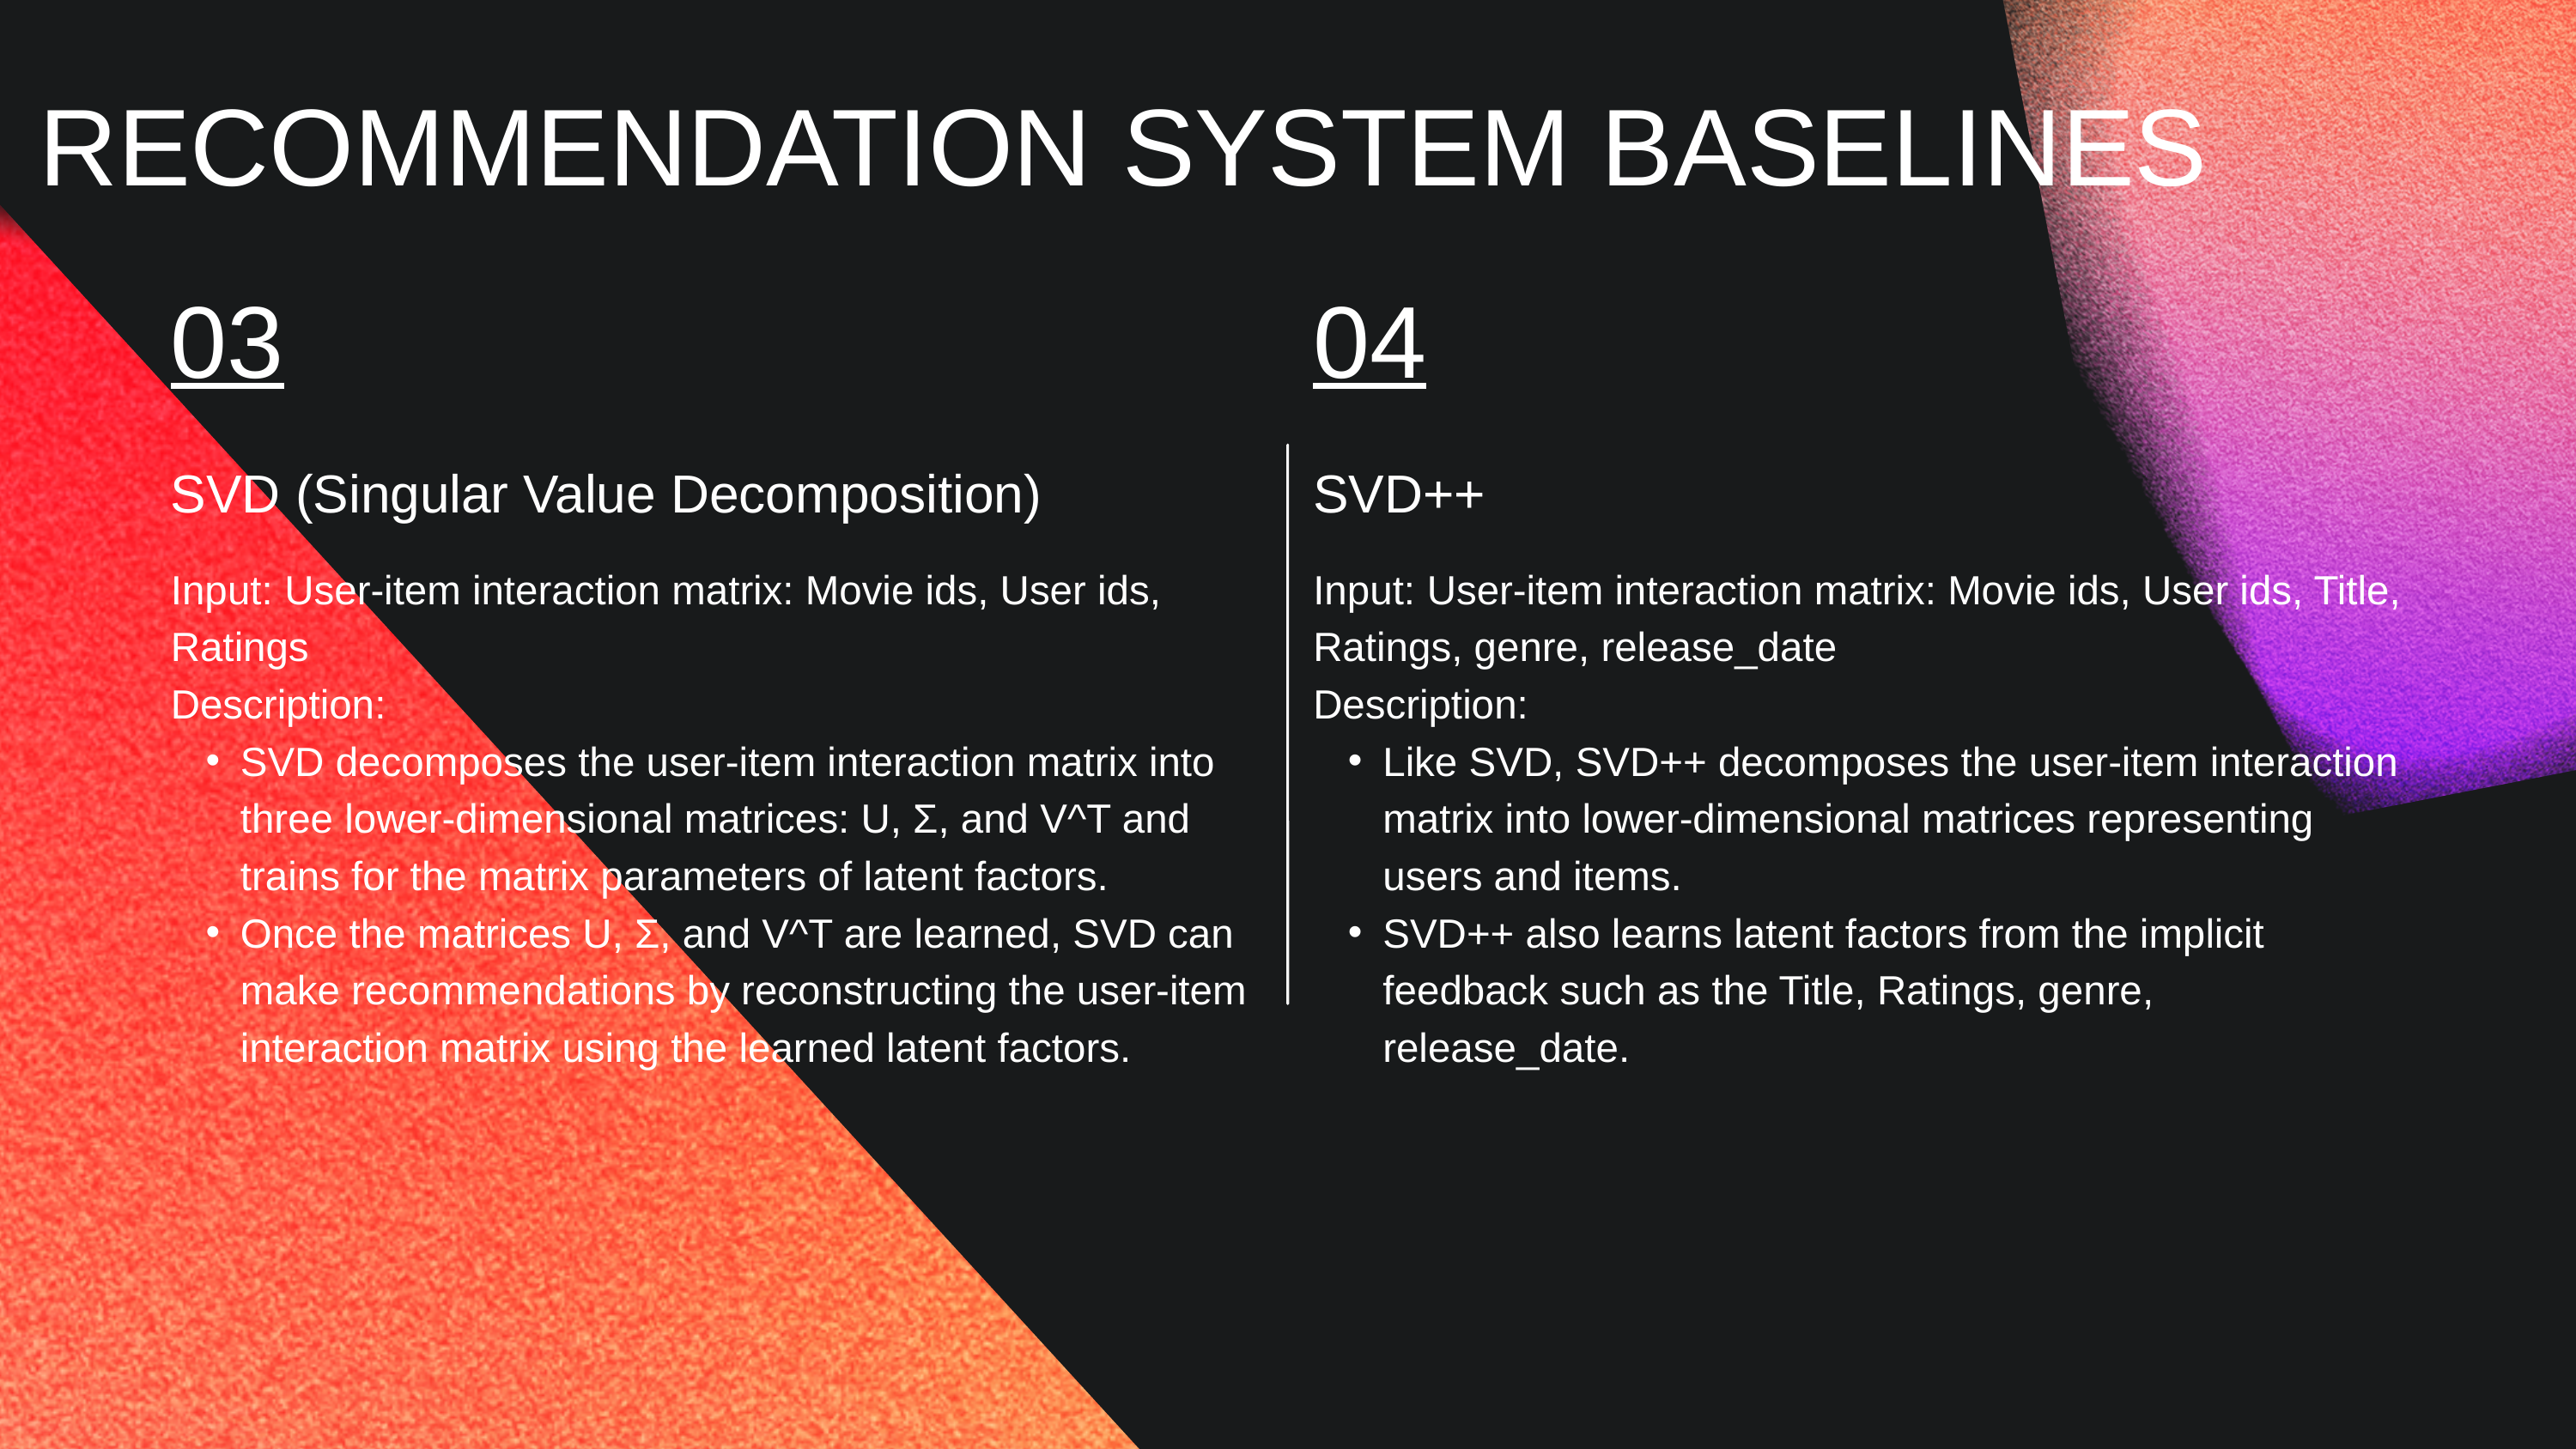

RECOMMENDATION SYSTEM BASELINES
03
SVD (Singular Value Decomposition)
Input: User-item interaction matrix: Movie ids, User ids, Ratings
Description:
SVD decomposes the user-item interaction matrix into three lower-dimensional matrices: U, Σ, and V^T and trains for the matrix parameters of latent factors.
Once the matrices U, Σ, and V^T are learned, SVD can make recommendations by reconstructing the user-item interaction matrix using the learned latent factors.
04
SVD++
Input: User-item interaction matrix: Movie ids, User ids, Title, Ratings, genre, release_date
Description:
Like SVD, SVD++ decomposes the user-item interaction matrix into lower-dimensional matrices representing users and items.
SVD++ also learns latent factors from the implicit feedback such as the Title, Ratings, genre, release_date.